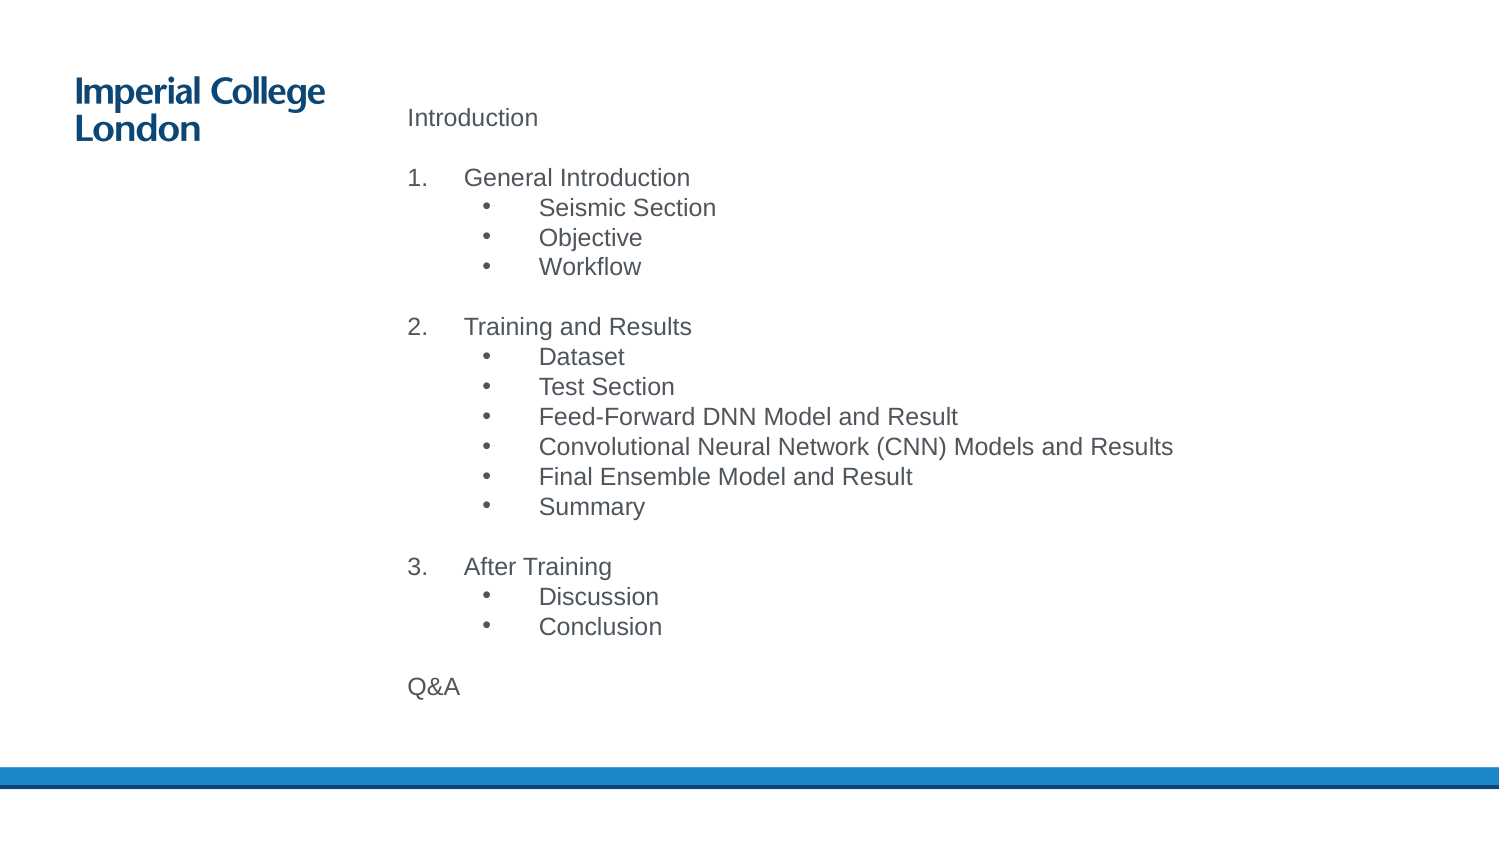

Introduction

General Introduction
Seismic Section
Objective
Workflow

Training and Results
Dataset
Test Section
Feed-Forward DNN Model and Result
Convolutional Neural Network (CNN) Models and Results
Final Ensemble Model and Result
Summary

After Training
Discussion
Conclusion

Q&A